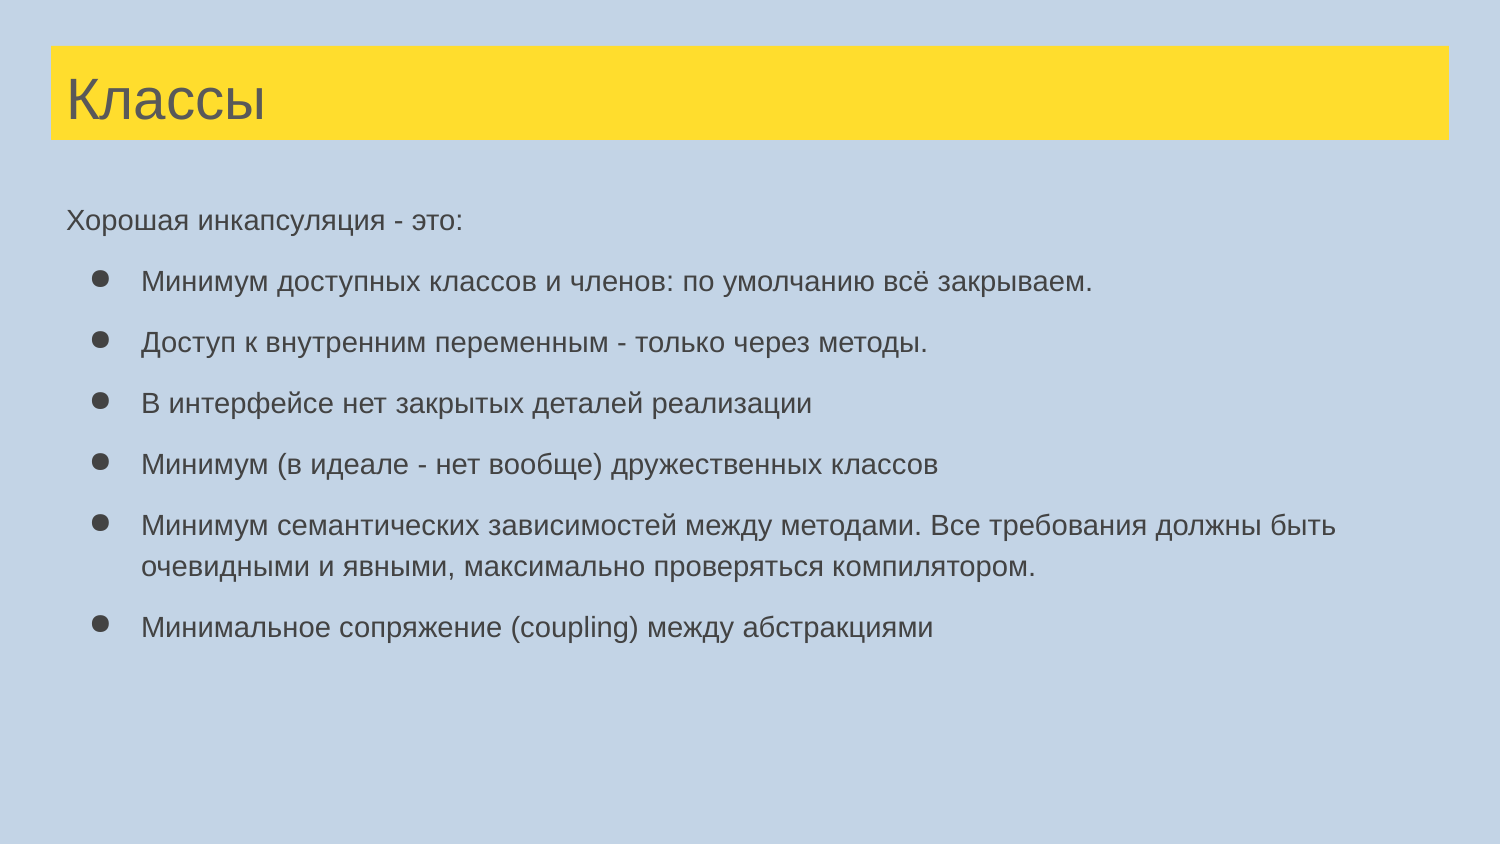

# Классы
Хорошая инкапсуляция - это:
Минимум доступных классов и членов: по умолчанию всё закрываем.
Доступ к внутренним переменным - только через методы.
В интерфейсе нет закрытых деталей реализации
Минимум (в идеале - нет вообще) дружественных классов
Минимум семантических зависимостей между методами. Все требования должны быть очевидными и явными, максимально проверяться компилятором.
Минимальное сопряжение (coupling) между абстракциями